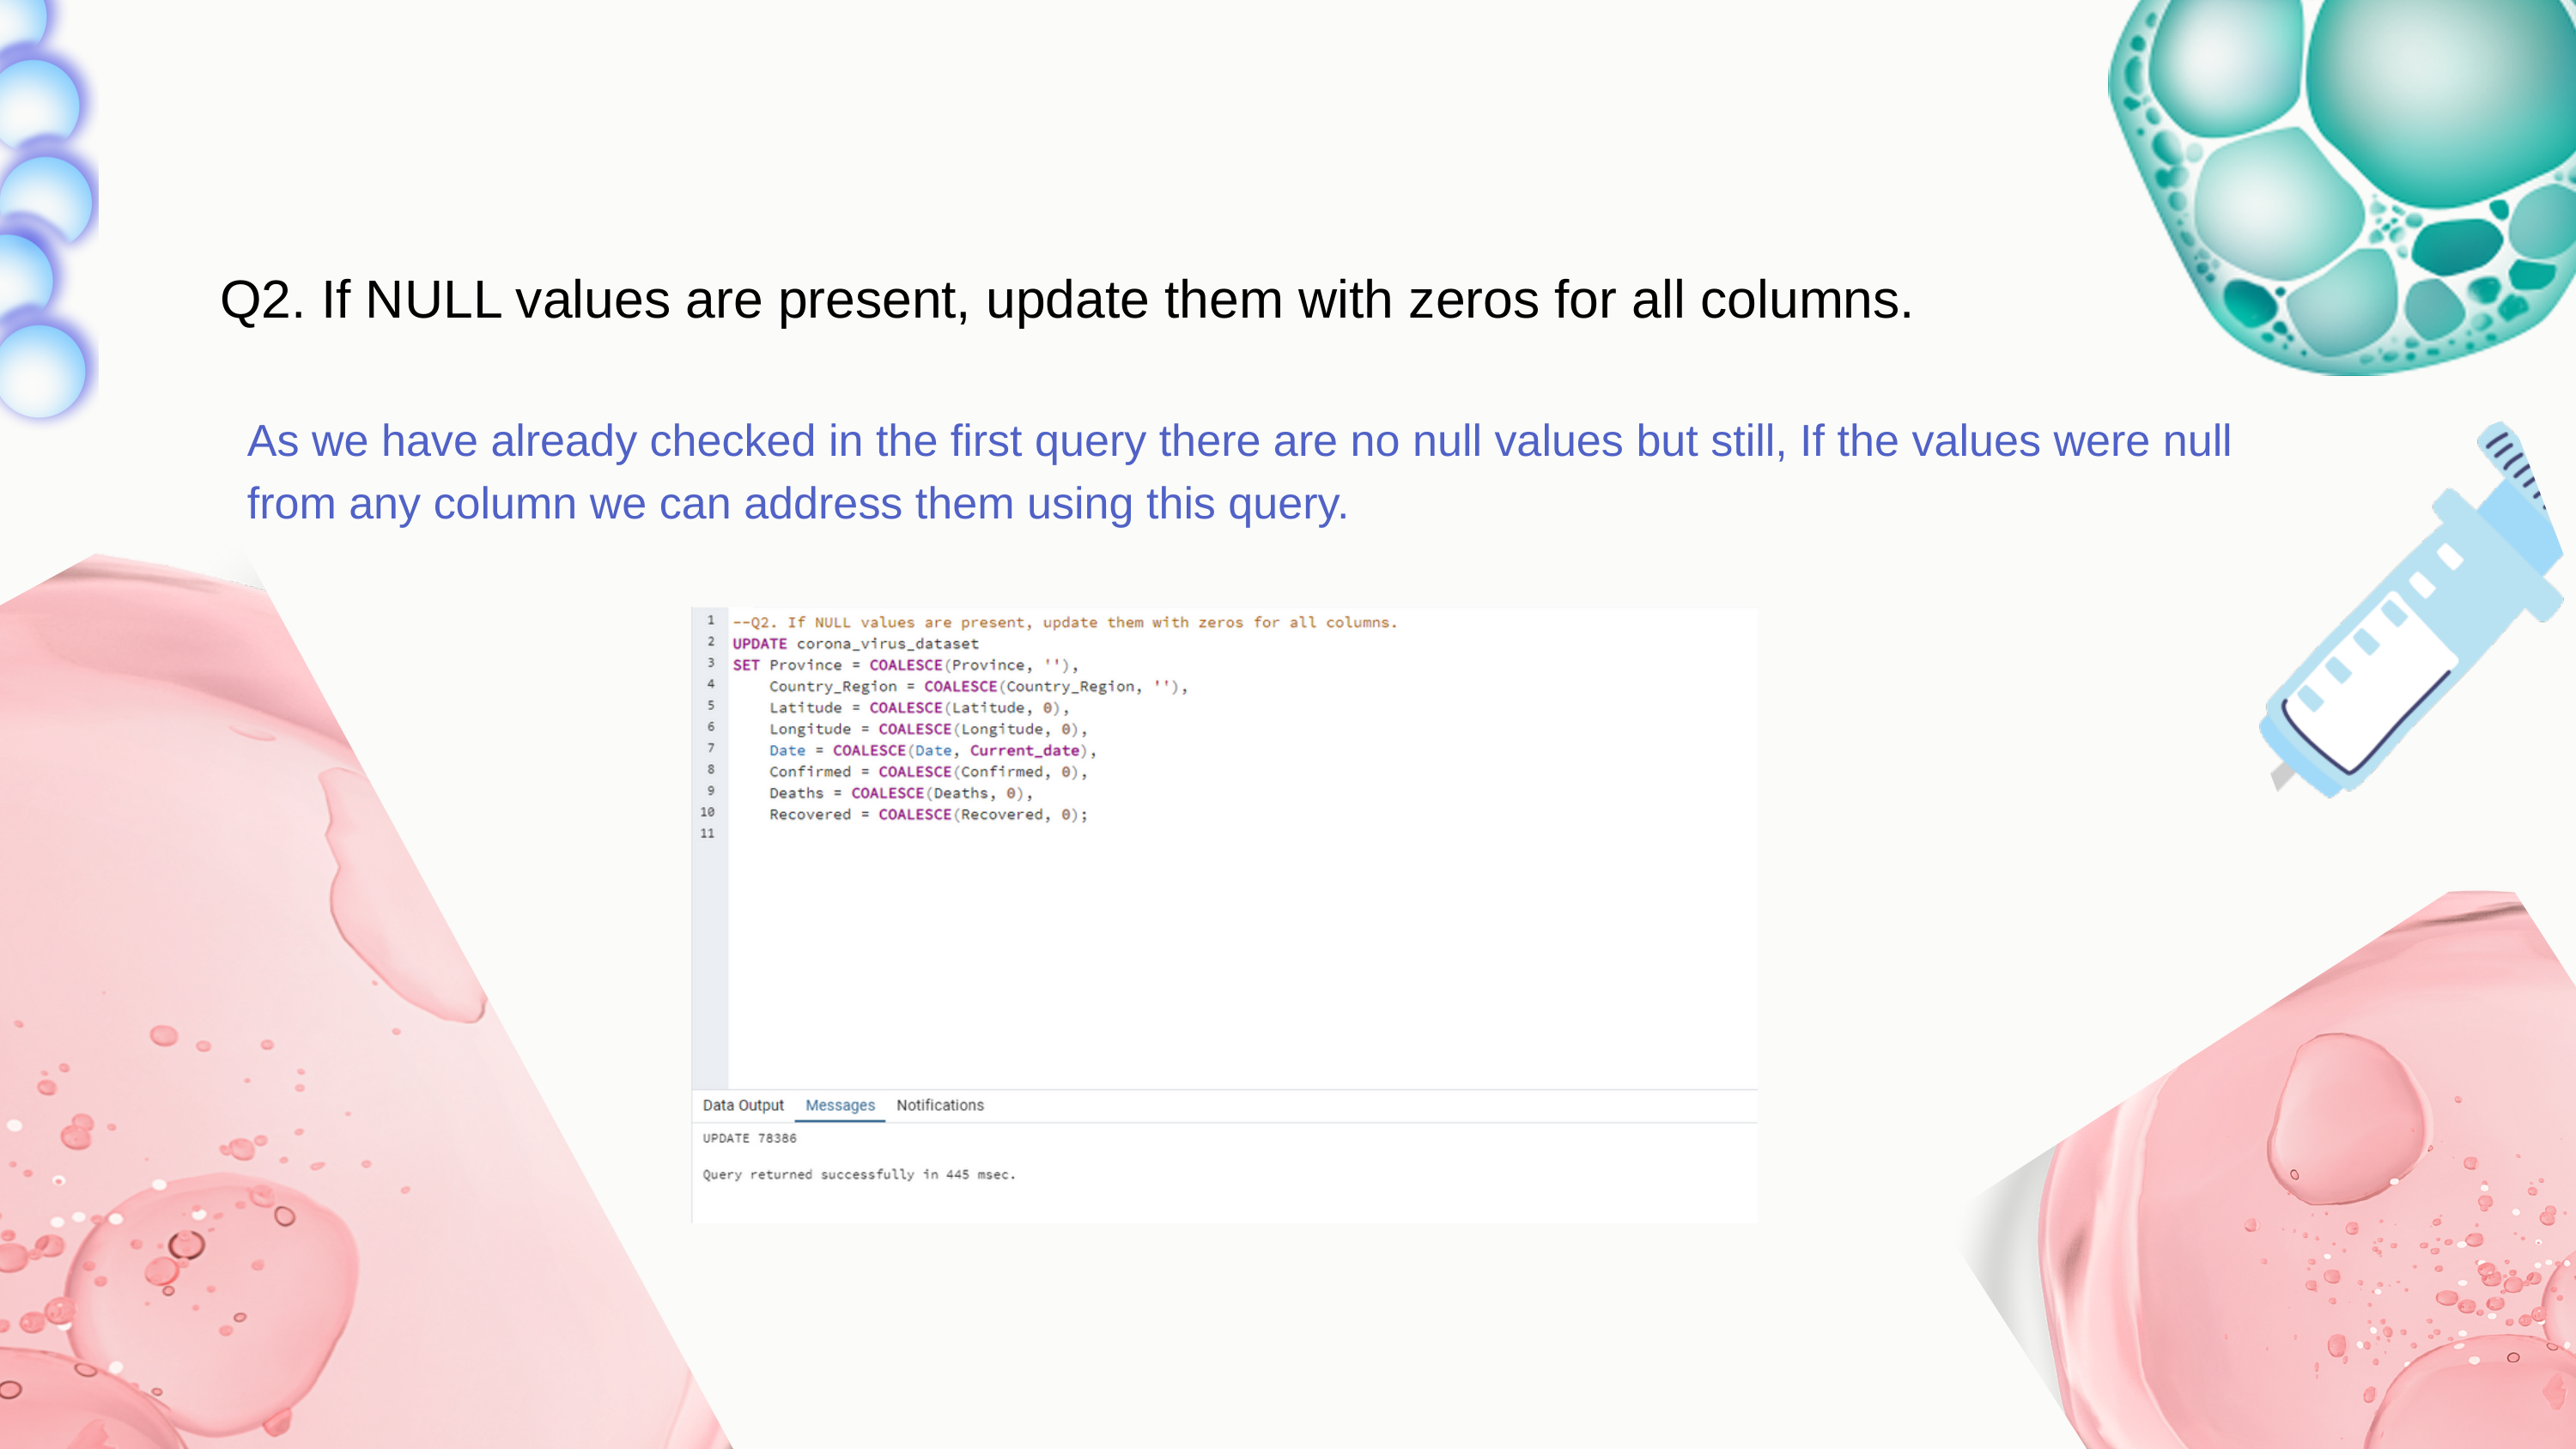

Q2. If NULL values are present, update them with zeros for all columns.

As we have already checked in the first query there are no null values but still, If the values were null from any column we can address them using this query.